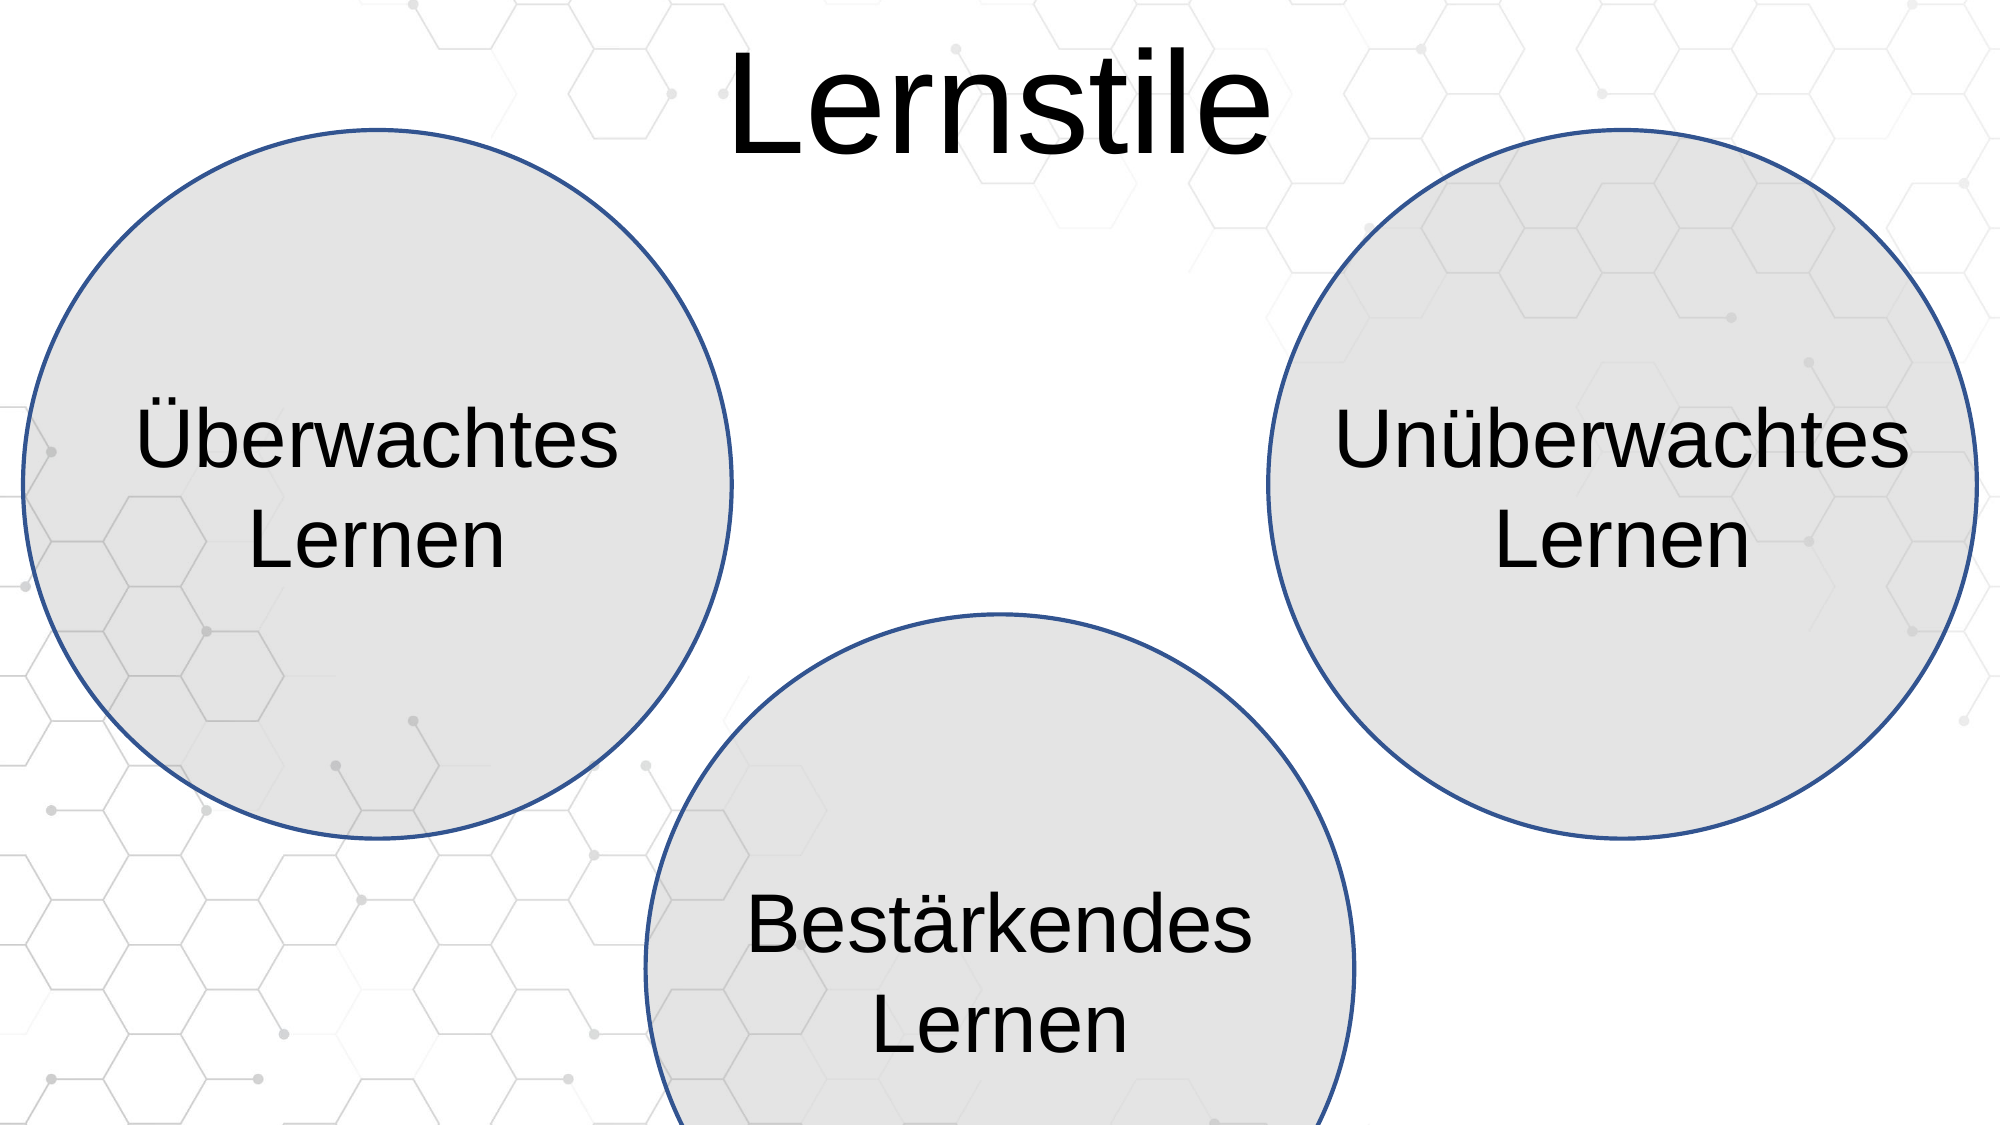

Lernstile

Überwachtes Lernen
Unüberwachtes Lernen

Bestärkendes Lernen